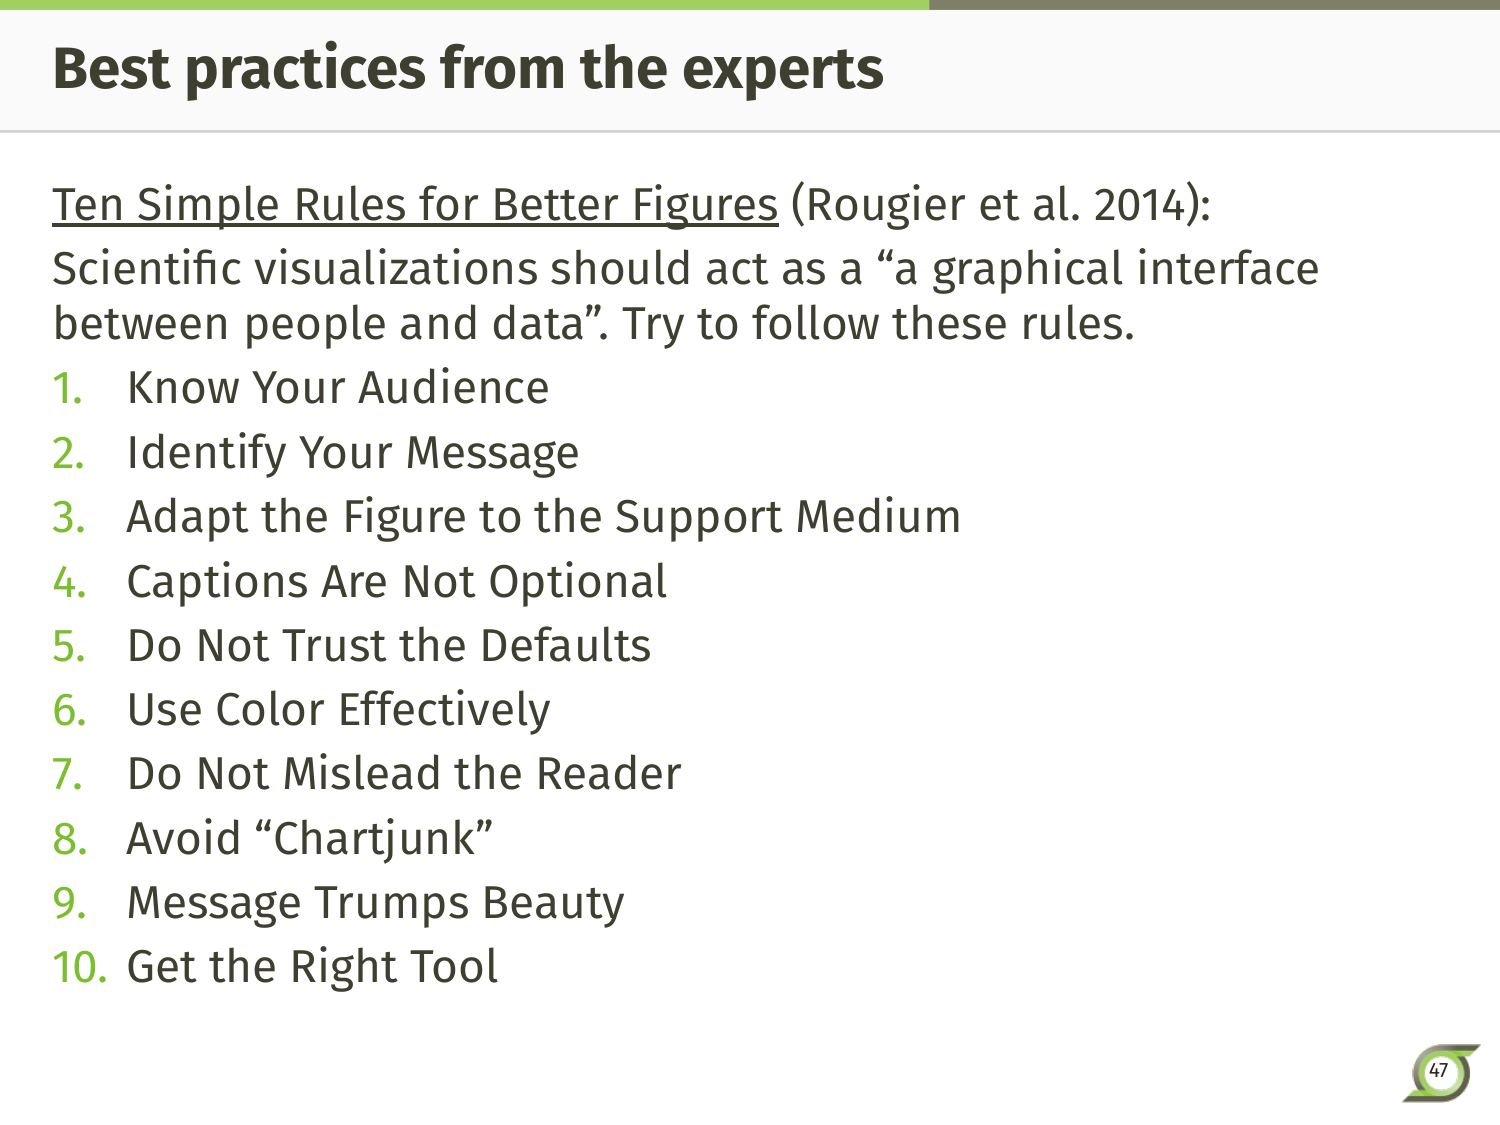

# Best practices from the experts
Ten Simple Rules for Better Figures (Rougier et al. 2014):
Scientific visualizations should act as a “a graphical interface between people and data”. Try to follow these rules.
Know Your Audience
Identify Your Message
Adapt the Figure to the Support Medium
Captions Are Not Optional
Do Not Trust the Defaults
Use Color Effectively
Do Not Mislead the Reader
Avoid “Chartjunk”
Message Trumps Beauty
Get the Right Tool